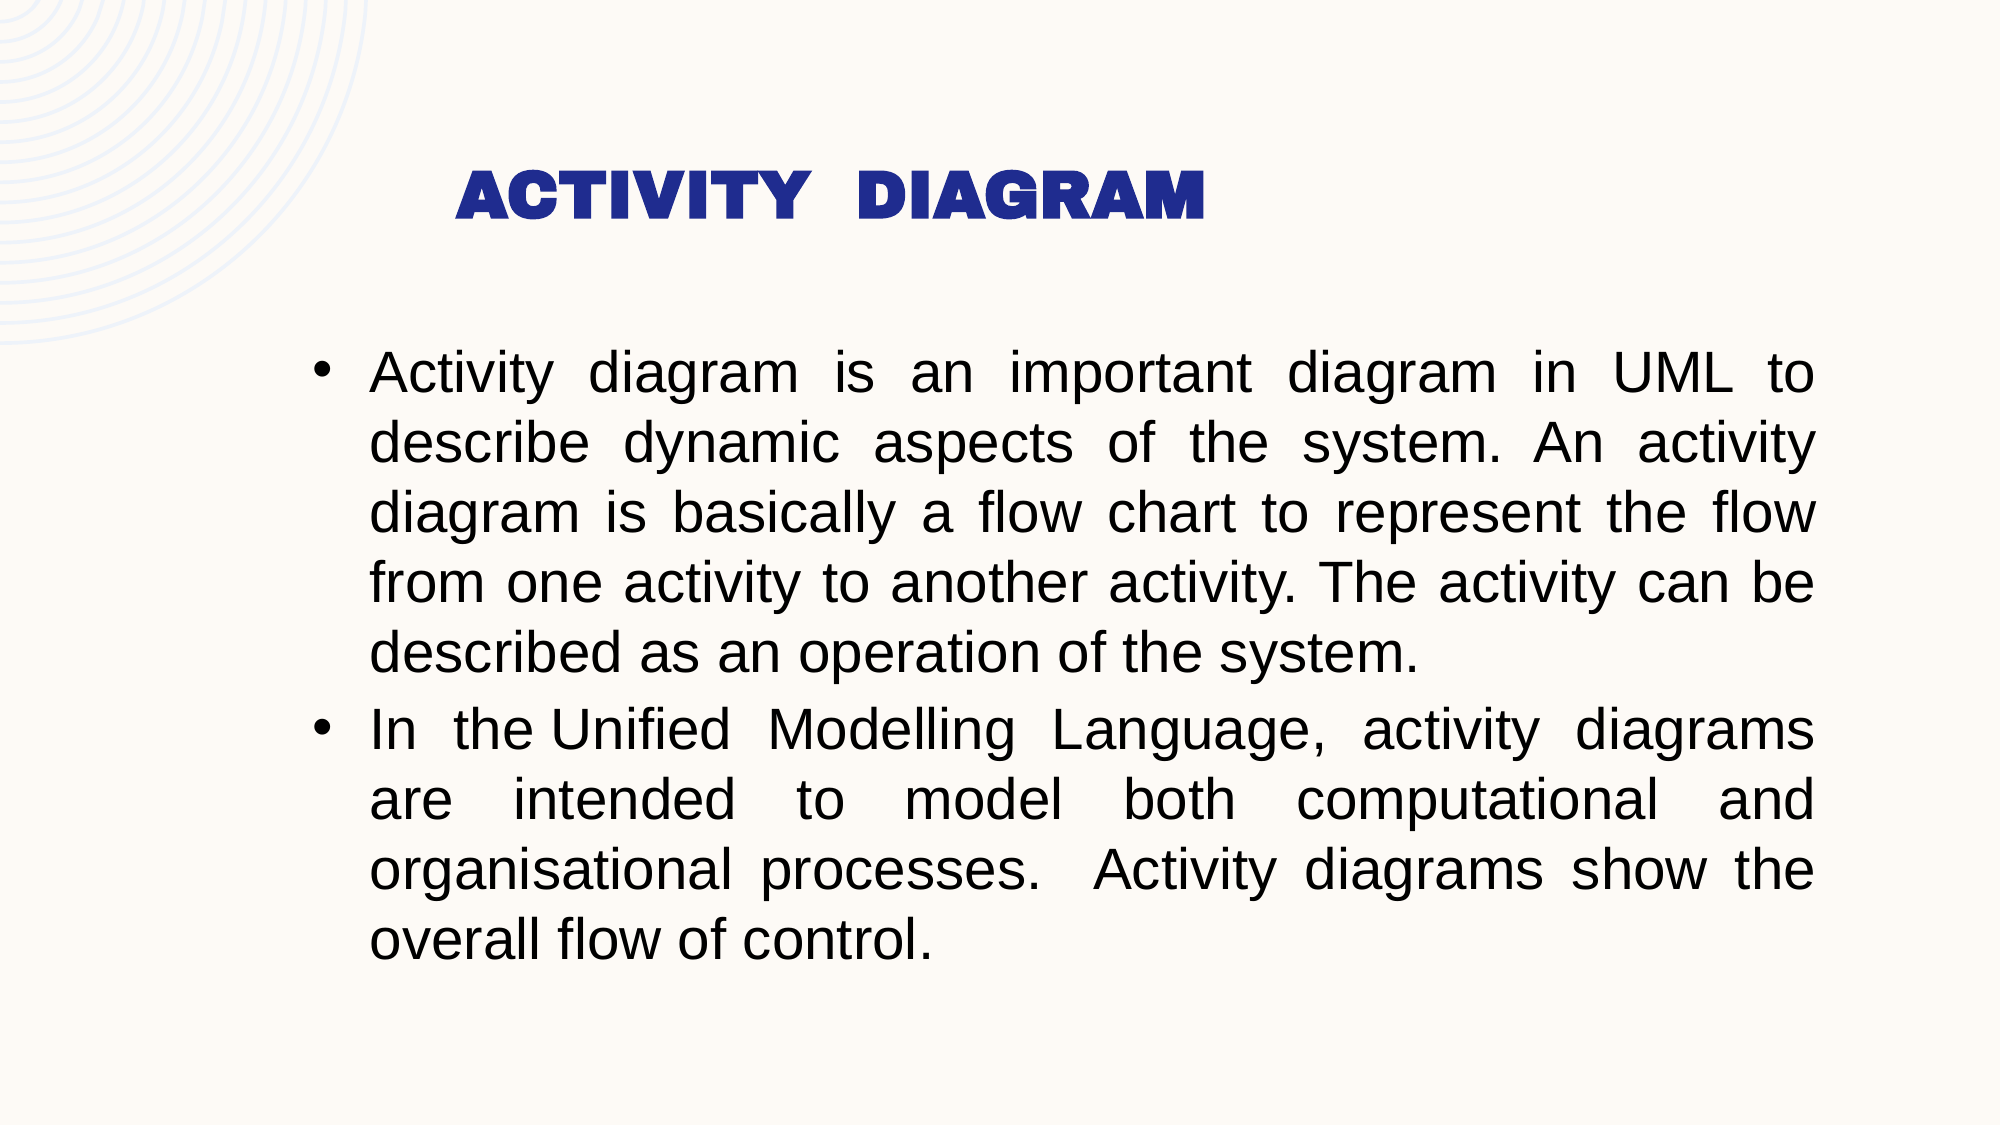

# ACTIVITY  DIAGRAM
Activity diagram is an important diagram in UML to describe dynamic aspects of the system. An activity diagram is basically a flow chart to represent the flow from one activity to another activity. The activity can be described as an operation of the system.
In the Unified Modelling Language, activity diagrams are intended to model both computational and organisational processes.  Activity diagrams show the overall flow of control.